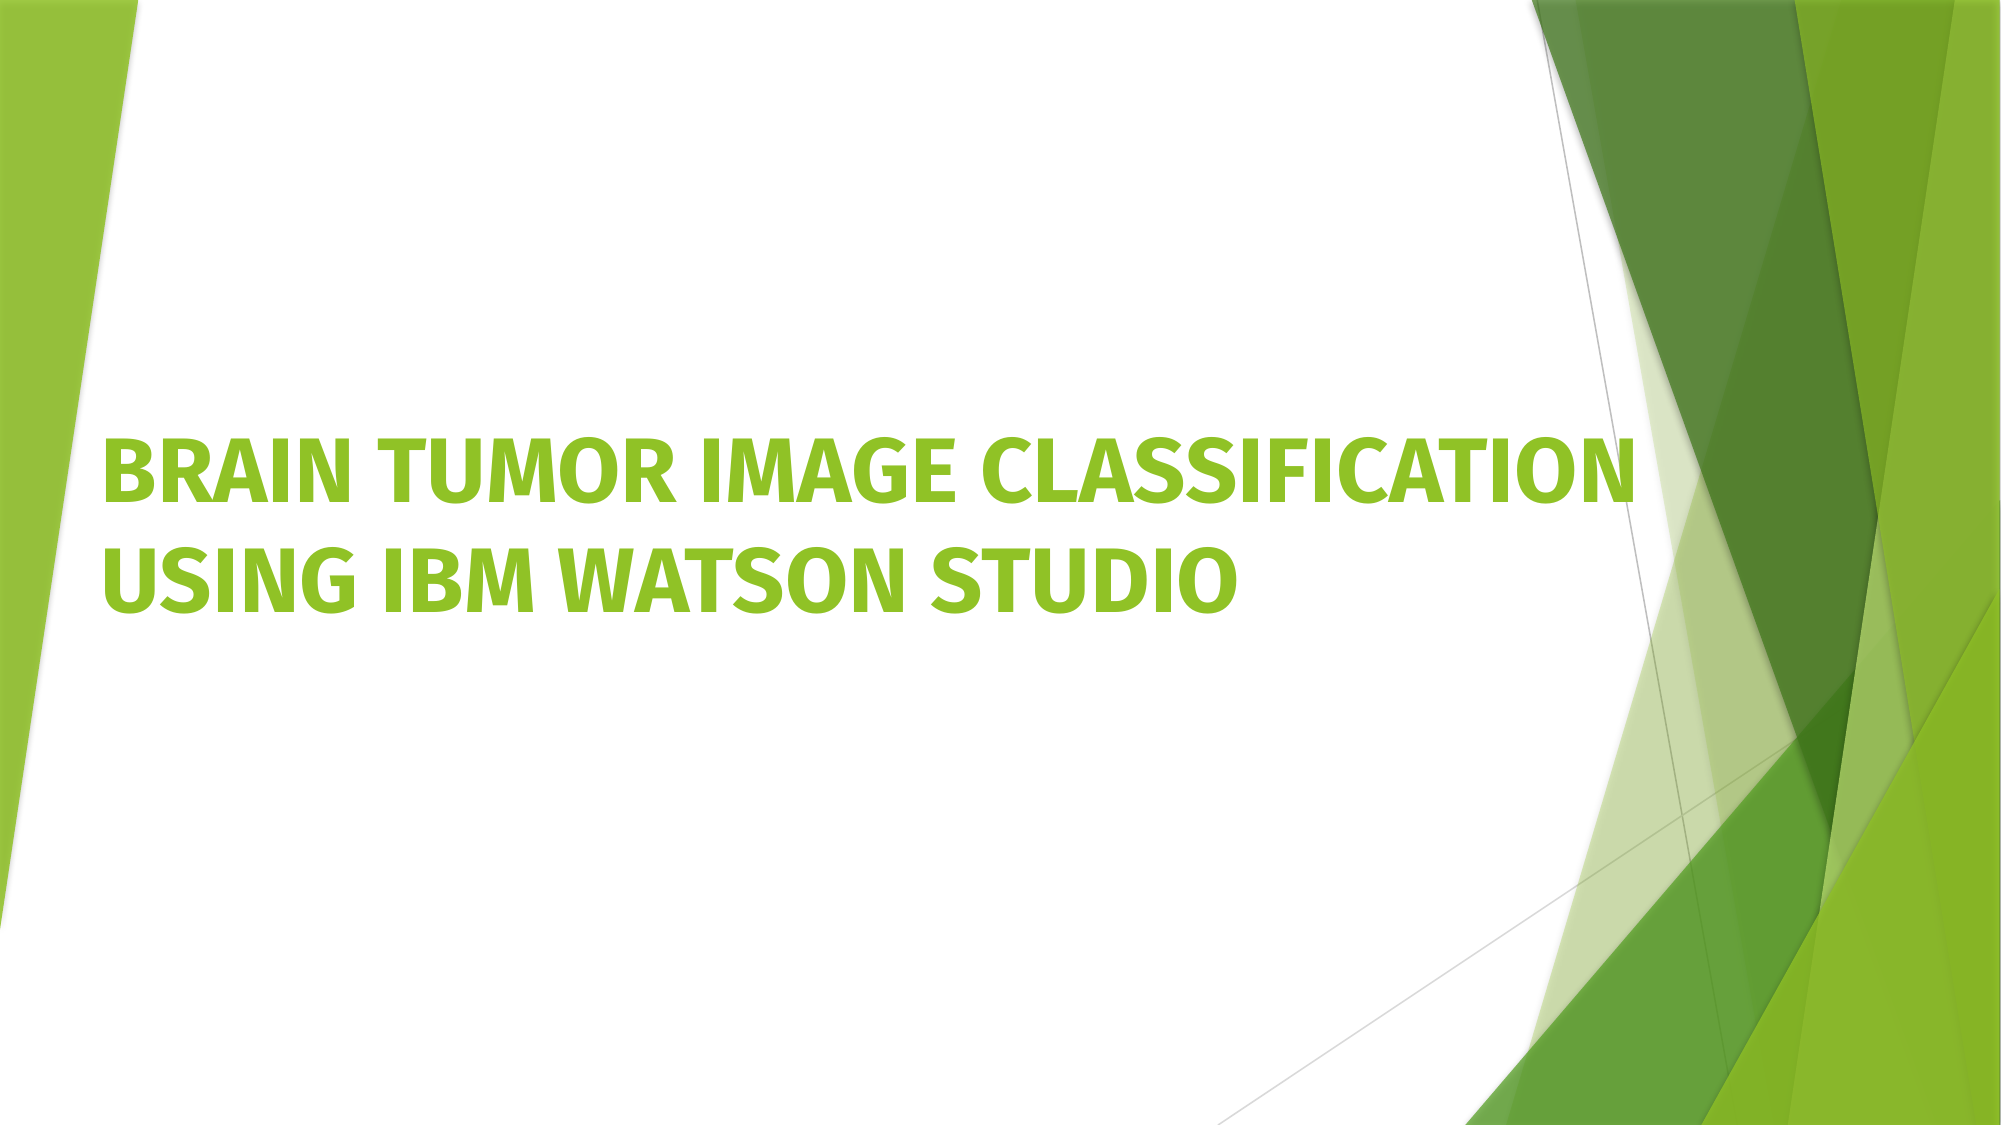

# BRAIN TUMOR IMAGE CLASSIFICATION USING IBM WATSON STUDIO